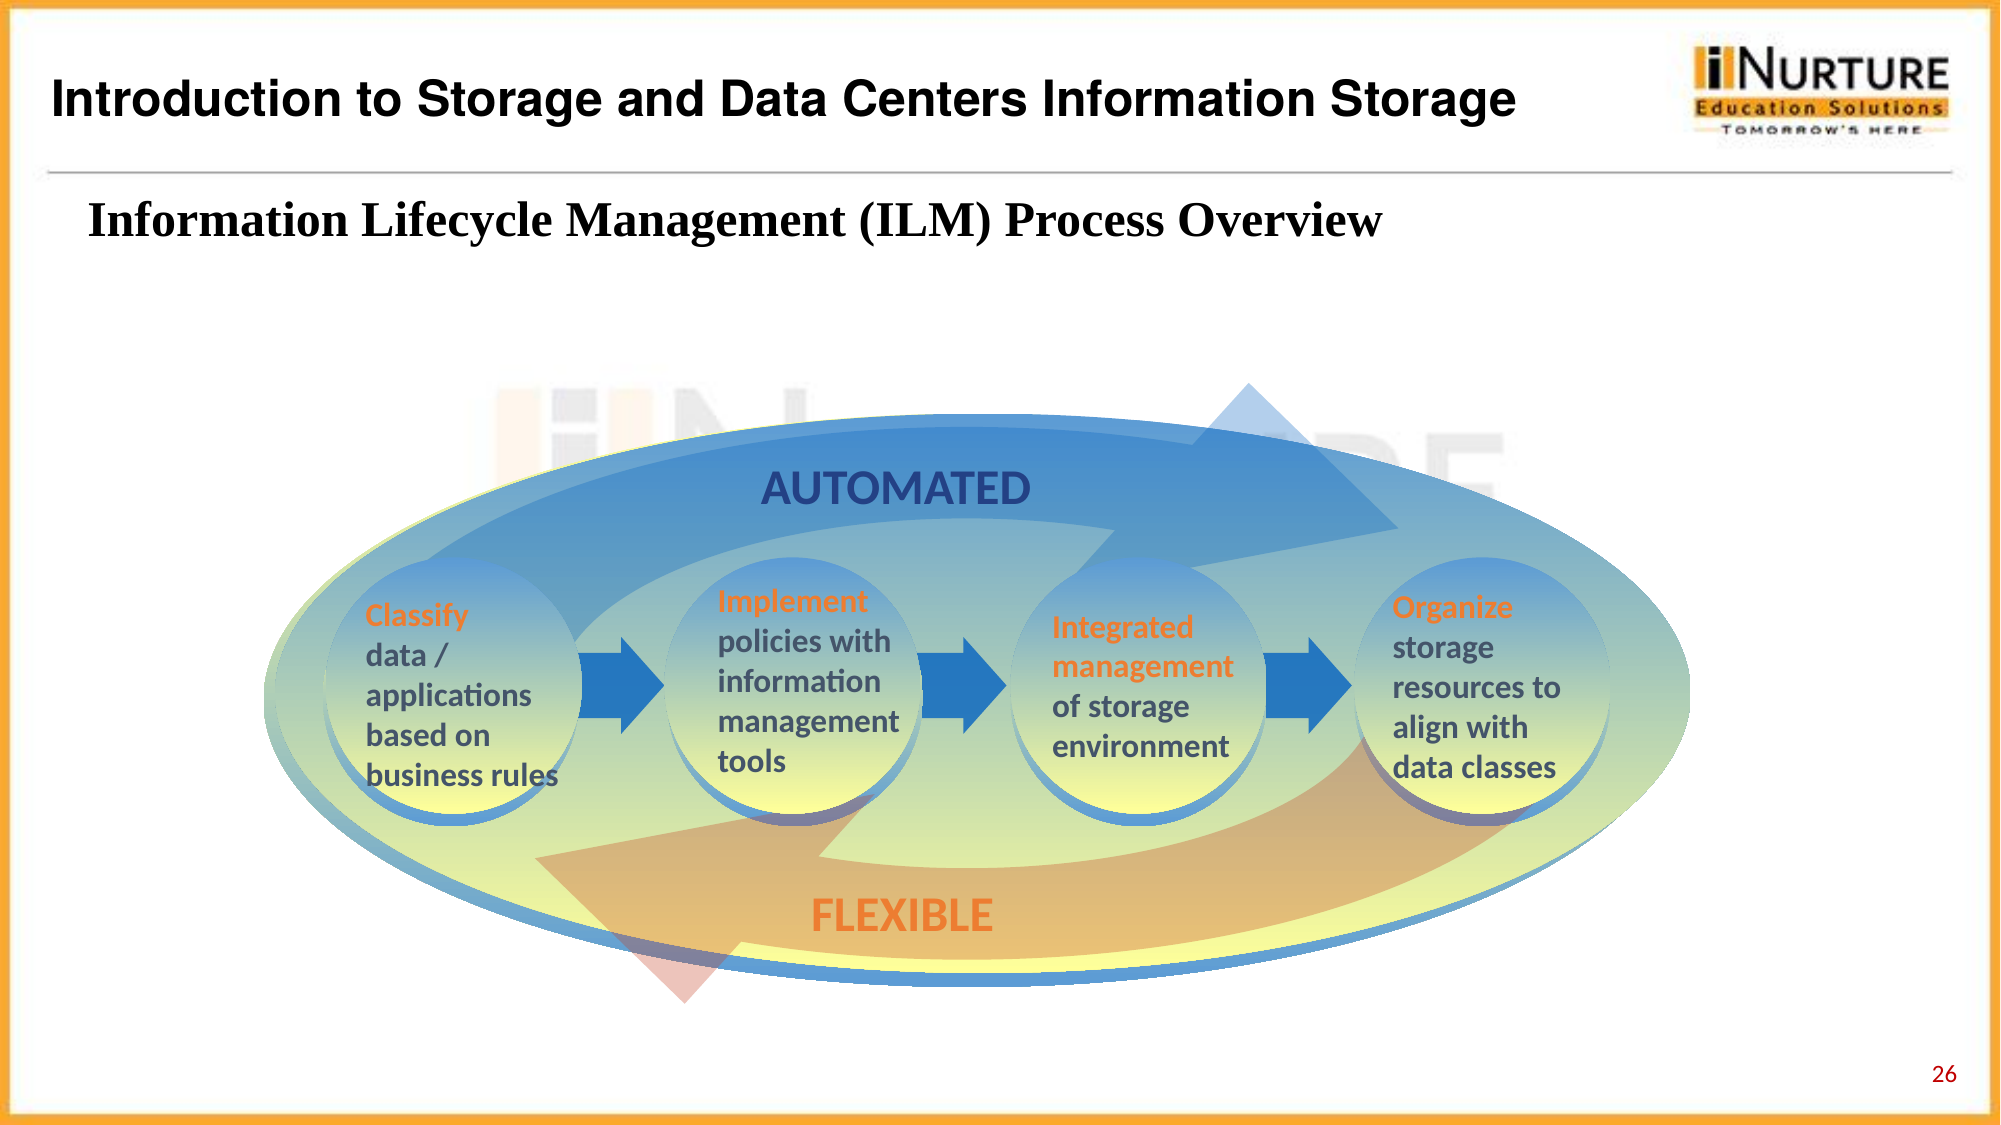

Introduction to Storage and Data Centers Information Storage
Information Lifecycle Management (ILM) Process Overview

AUTOMATED

Implement policies with information management tools
Organize
storage resources to
align with data classes
Classify
data /
applications based on business rules
Integrated management
of storage environment

FLEXIBLE
26